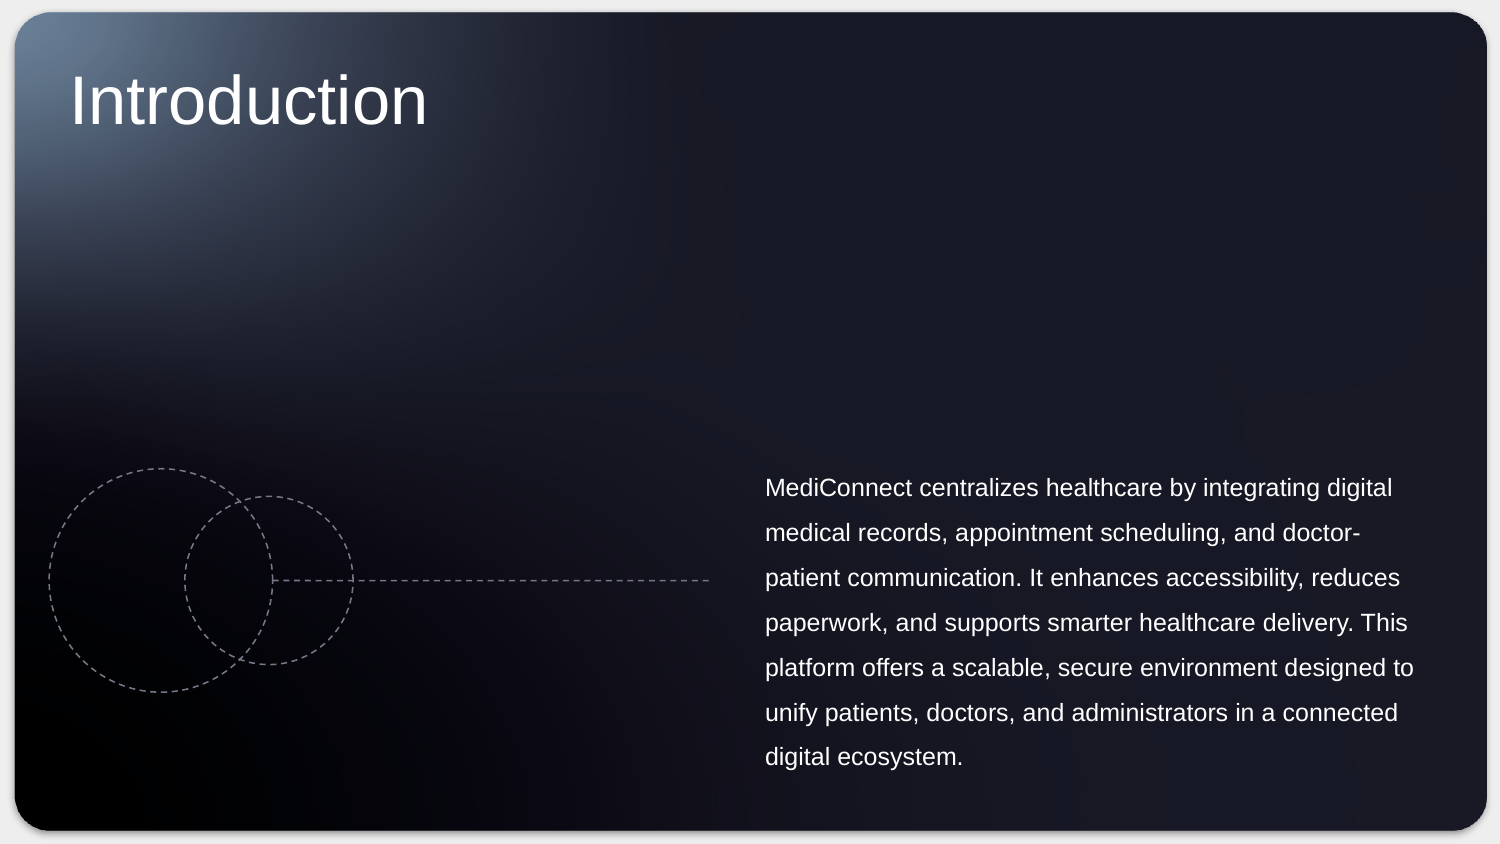

# Introduction
MediConnect centralizes healthcare by integrating digital medical records, appointment scheduling, and doctor-patient communication. It enhances accessibility, reduces paperwork, and supports smarter healthcare delivery. This platform offers a scalable, secure environment designed to unify patients, doctors, and administrators in a connected digital ecosystem.